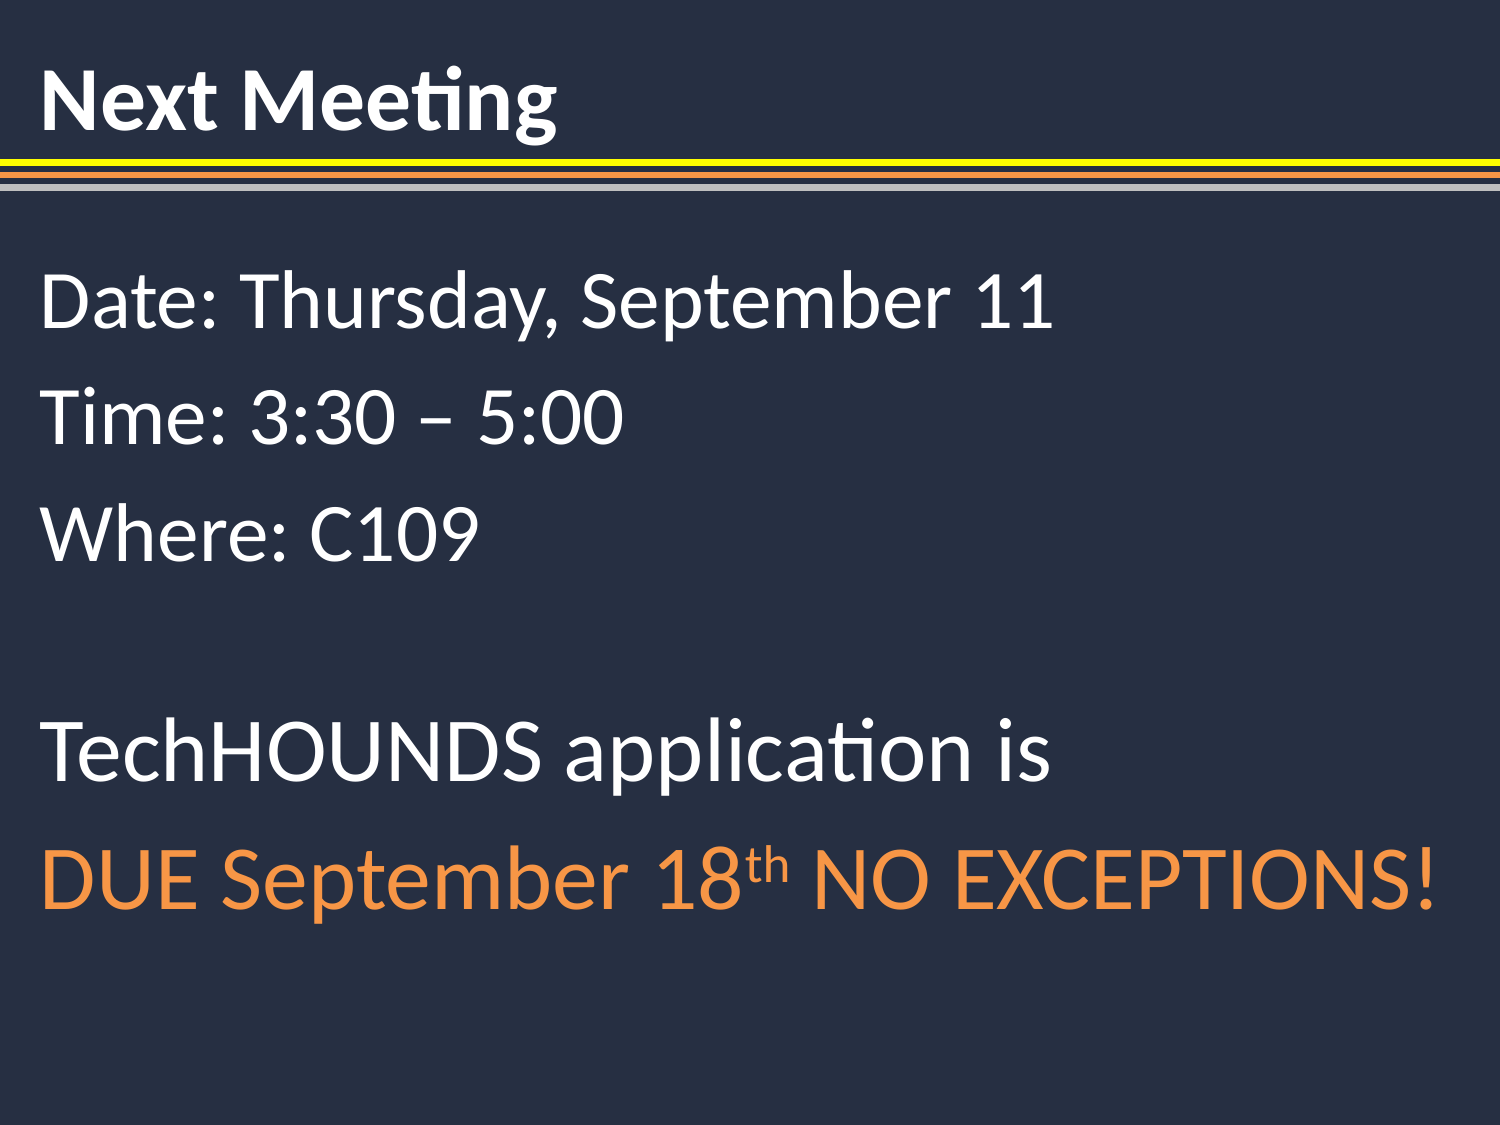

# Next Meeting
Date: Thursday, September 11
Time: 3:30 – 5:00
Where: C109

TechHOUNDS application is
DUE September 18th NO EXCEPTIONS!